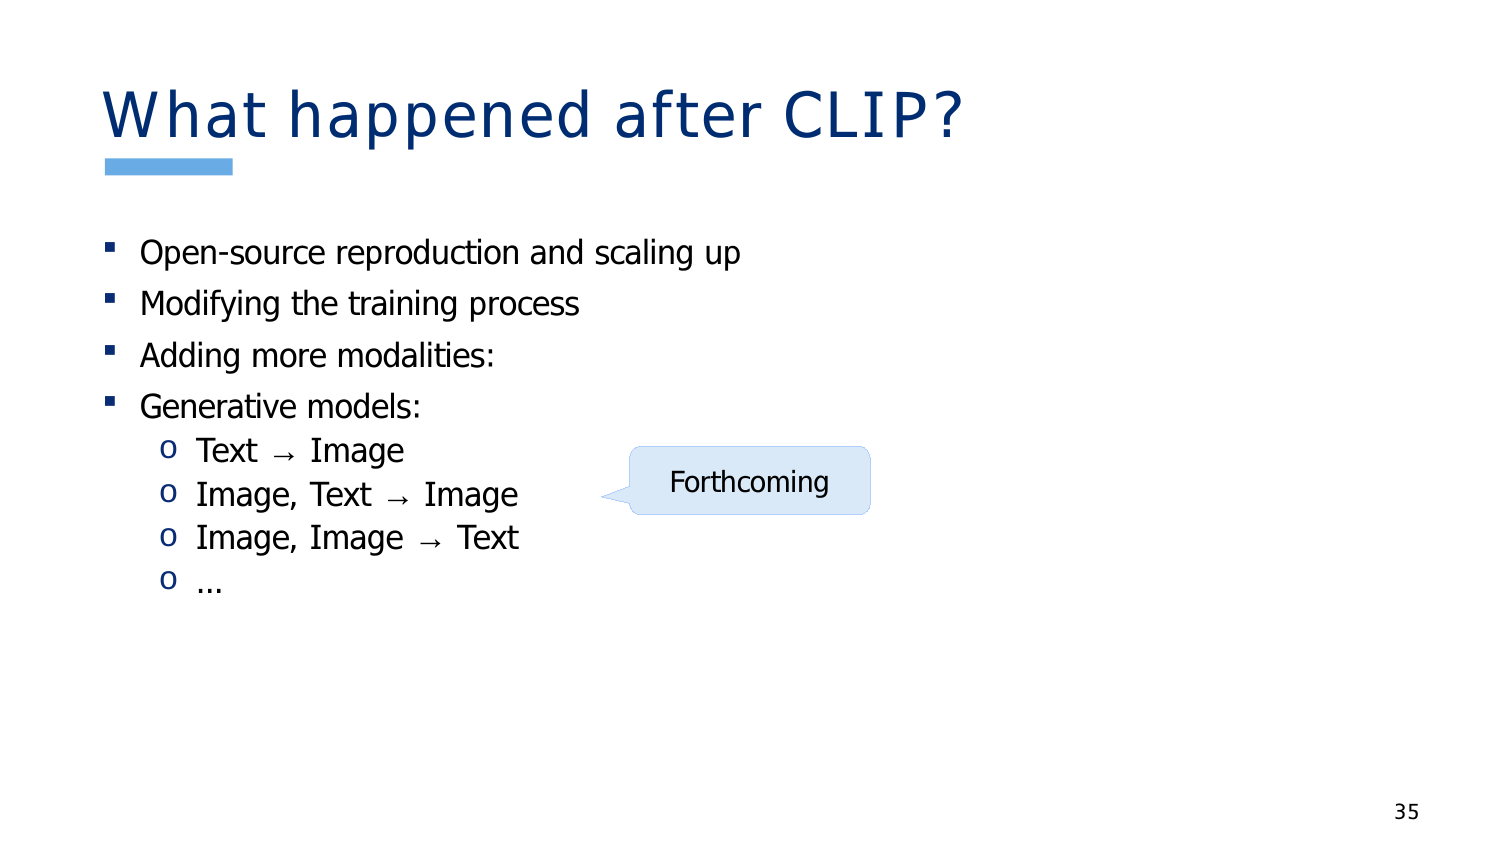

# What happened after CLIP?
Open-source reproduction and scaling up
Modifying the training process
Adding more modalities:
Generative models:
Text → Image
Image, Text → Image
Image, Image → Text
…

Forthcoming